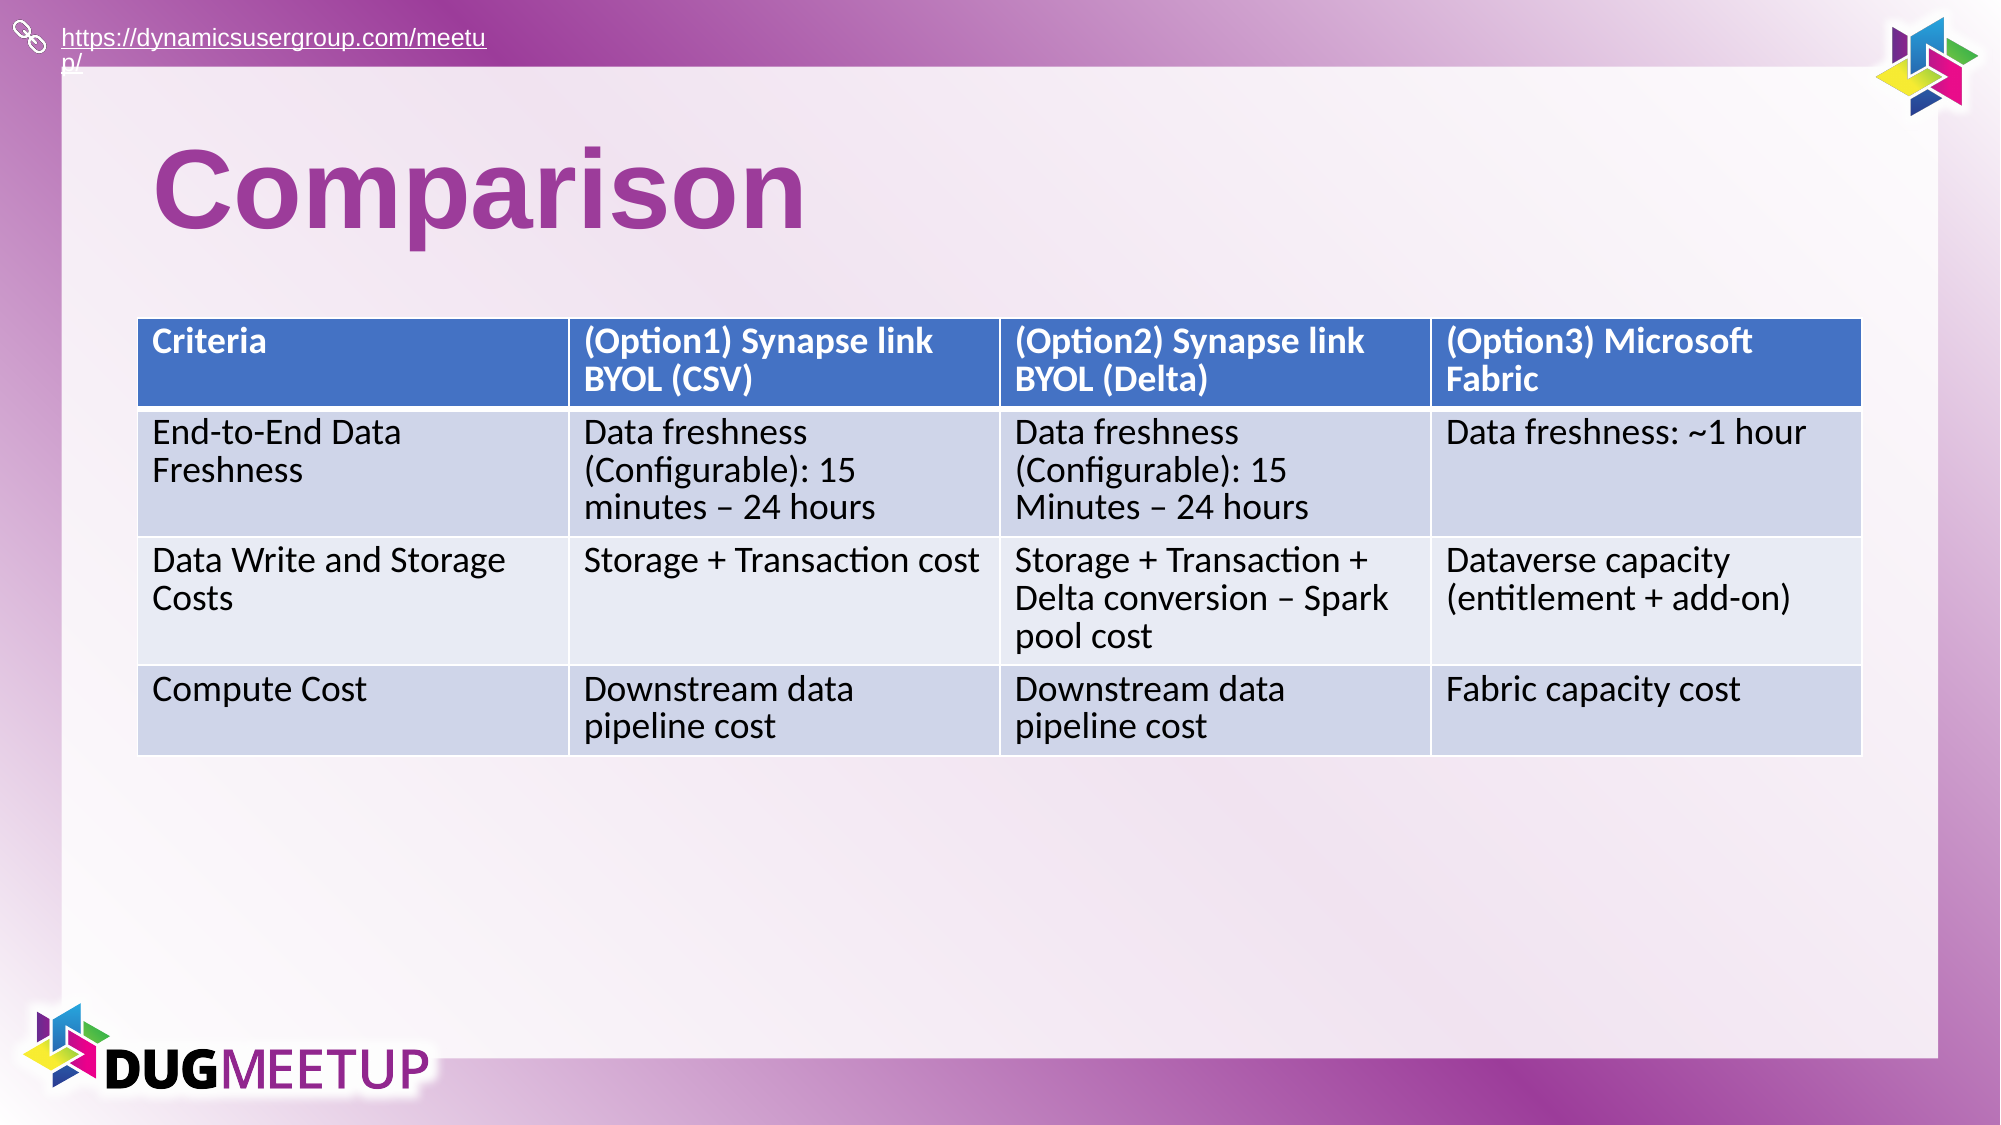

# Comparison

| Criteria | (Option1) Synapse link BYOL (CSV) | (Option2) Synapse link BYOL (Delta) | (Option3) Microsoft Fabric |
| --- | --- | --- | --- |
| End-to-End Data Freshness | Data freshness (Configurable): 15 minutes – 24 hours | Data freshness (Configurable): 15 Minutes – 24 hours | Data freshness: ~1 hour |
| Data Write and Storage Costs | Storage + Transaction cost | Storage + Transaction + Delta conversion – Spark pool cost | Dataverse capacity (entitlement + add-on) |
| Compute Cost | Downstream data pipeline cost | Downstream data pipeline cost | Fabric capacity cost |